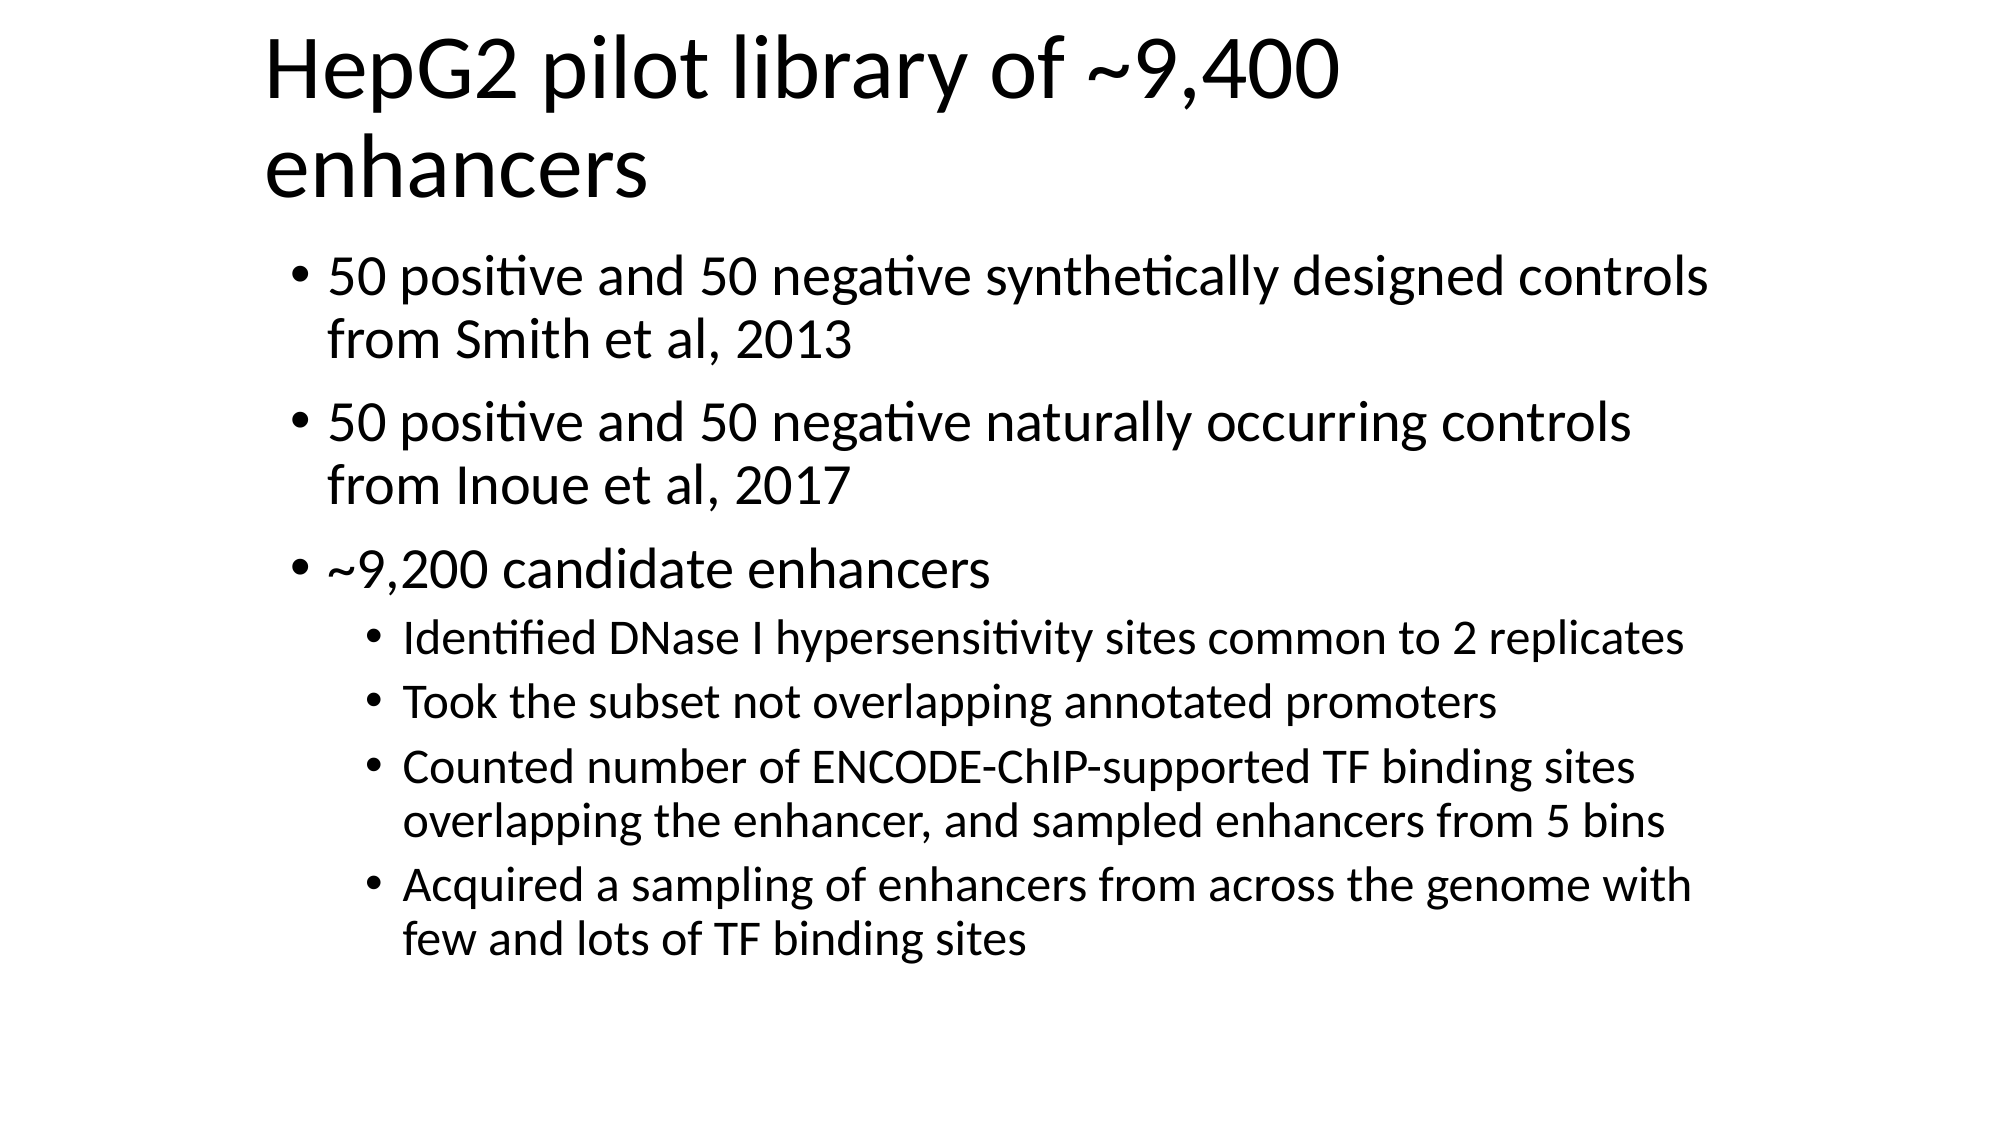

# HepG2 pilot library of ~9,400 enhancers
50 positive and 50 negative synthetically designed controls from Smith et al, 2013
50 positive and 50 negative naturally occurring controls from Inoue et al, 2017
~9,200 candidate enhancers
Identified DNase I hypersensitivity sites common to 2 replicates
Took the subset not overlapping annotated promoters
Counted number of ENCODE-ChIP-supported TF binding sites overlapping the enhancer, and sampled enhancers from 5 bins
Acquired a sampling of enhancers from across the genome with few and lots of TF binding sites